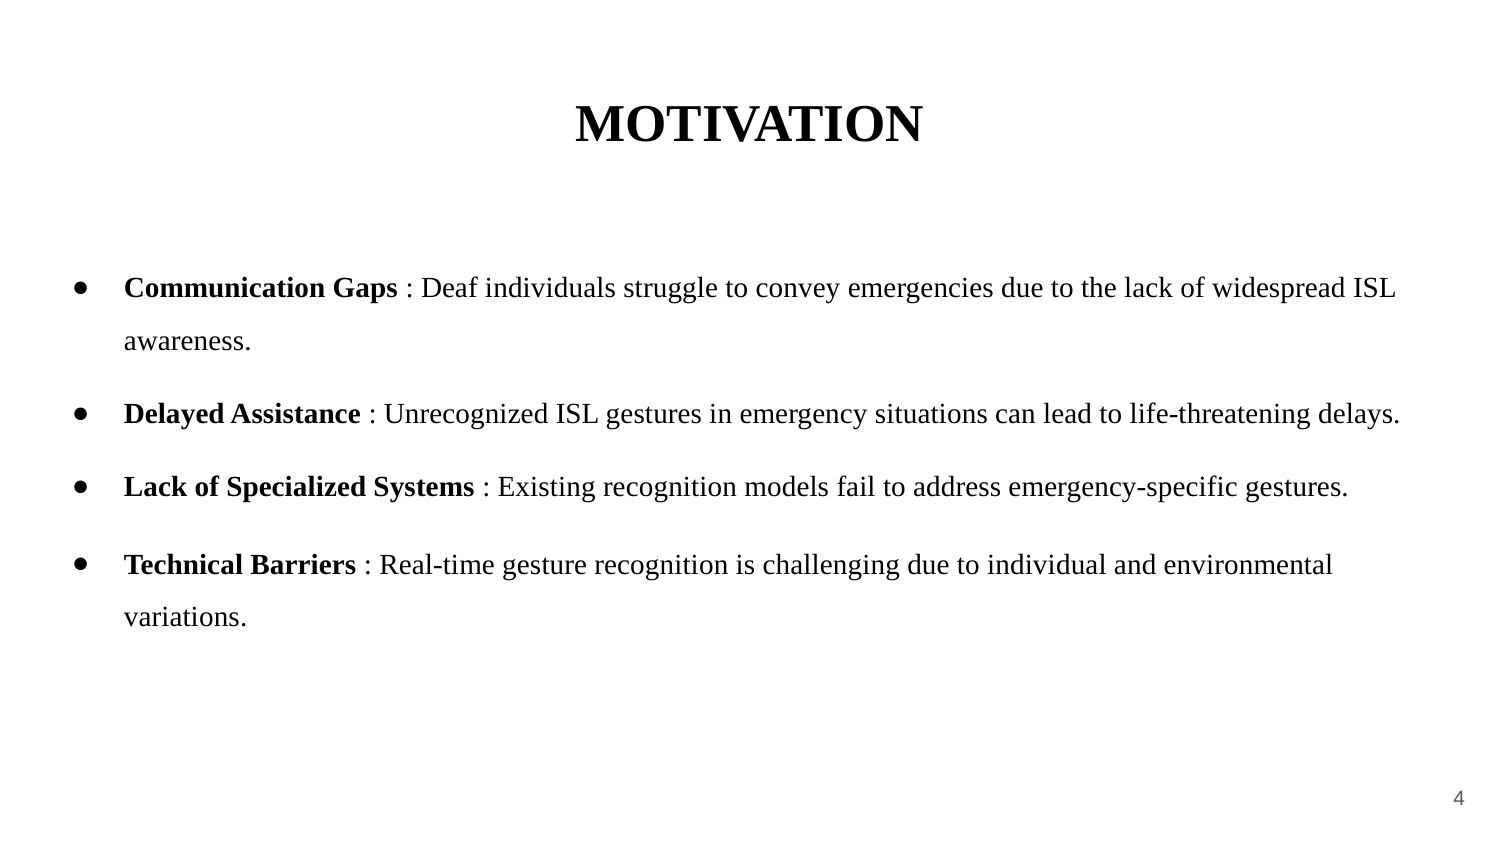

# MOTIVATION

Communication Gaps : Deaf individuals struggle to convey emergencies due to the lack of widespread ISL awareness.
Delayed Assistance : Unrecognized ISL gestures in emergency situations can lead to life-threatening delays.
Lack of Specialized Systems : Existing recognition models fail to address emergency-specific gestures.
Technical Barriers : Real-time gesture recognition is challenging due to individual and environmental variations.

4